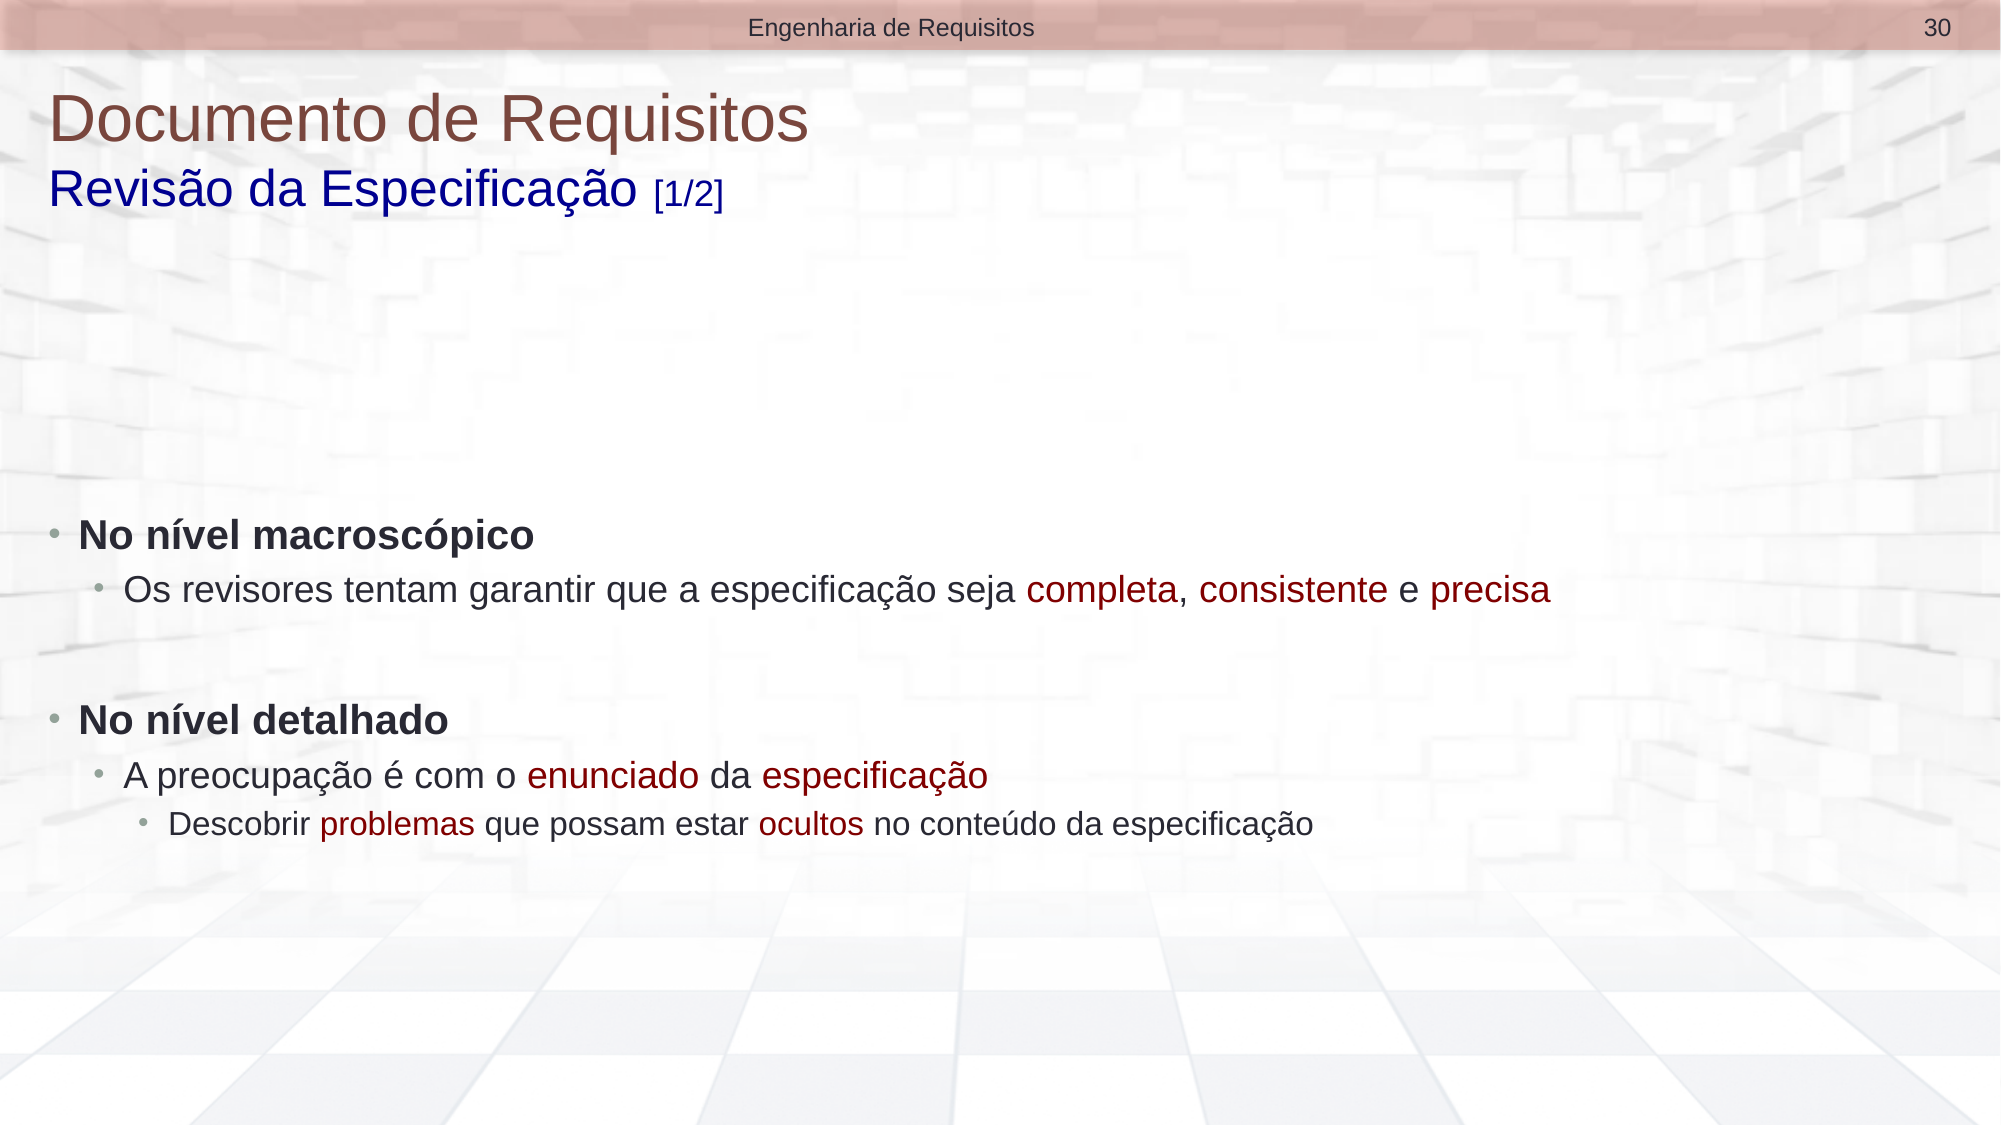

30
Engenharia de Requisitos
# Documento de Requisitos Revisão da Especificação [1/2]
No nível macroscópico
Os revisores tentam garantir que a especificação seja completa, consistente e precisa

No nível detalhado
A preocupação é com o enunciado da especificação
Descobrir problemas que possam estar ocultos no conteúdo da especificação